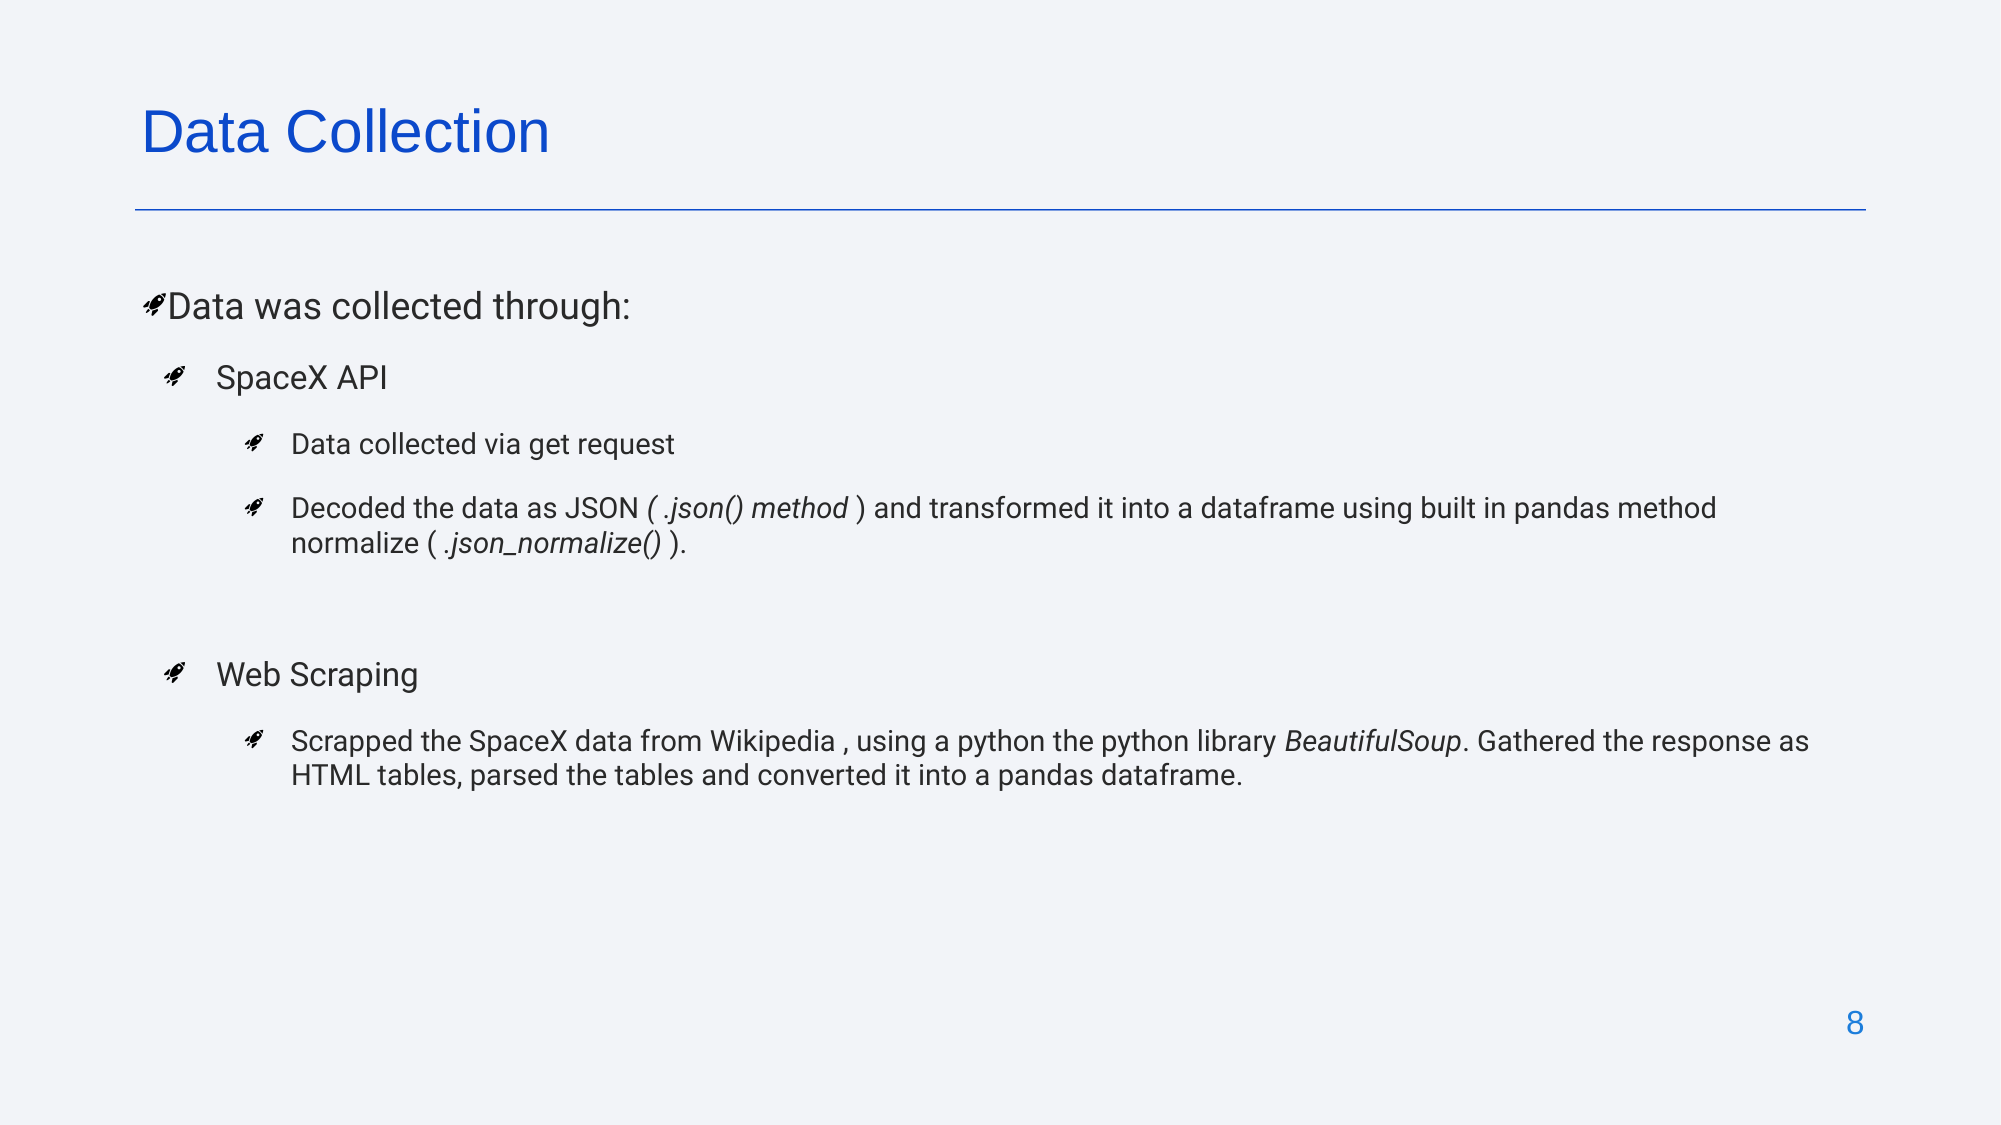

Data Collection
Data was collected through:
SpaceX API
Data collected via get request
Decoded the data as JSON ( .json() method ) and transformed it into a dataframe using built in pandas method normalize ( .json_normalize() ).

Web Scraping
Scrapped the SpaceX data from Wikipedia , using a python the python library BeautifulSoup. Gathered the response as HTML tables, parsed the tables and converted it into a pandas dataframe.

8